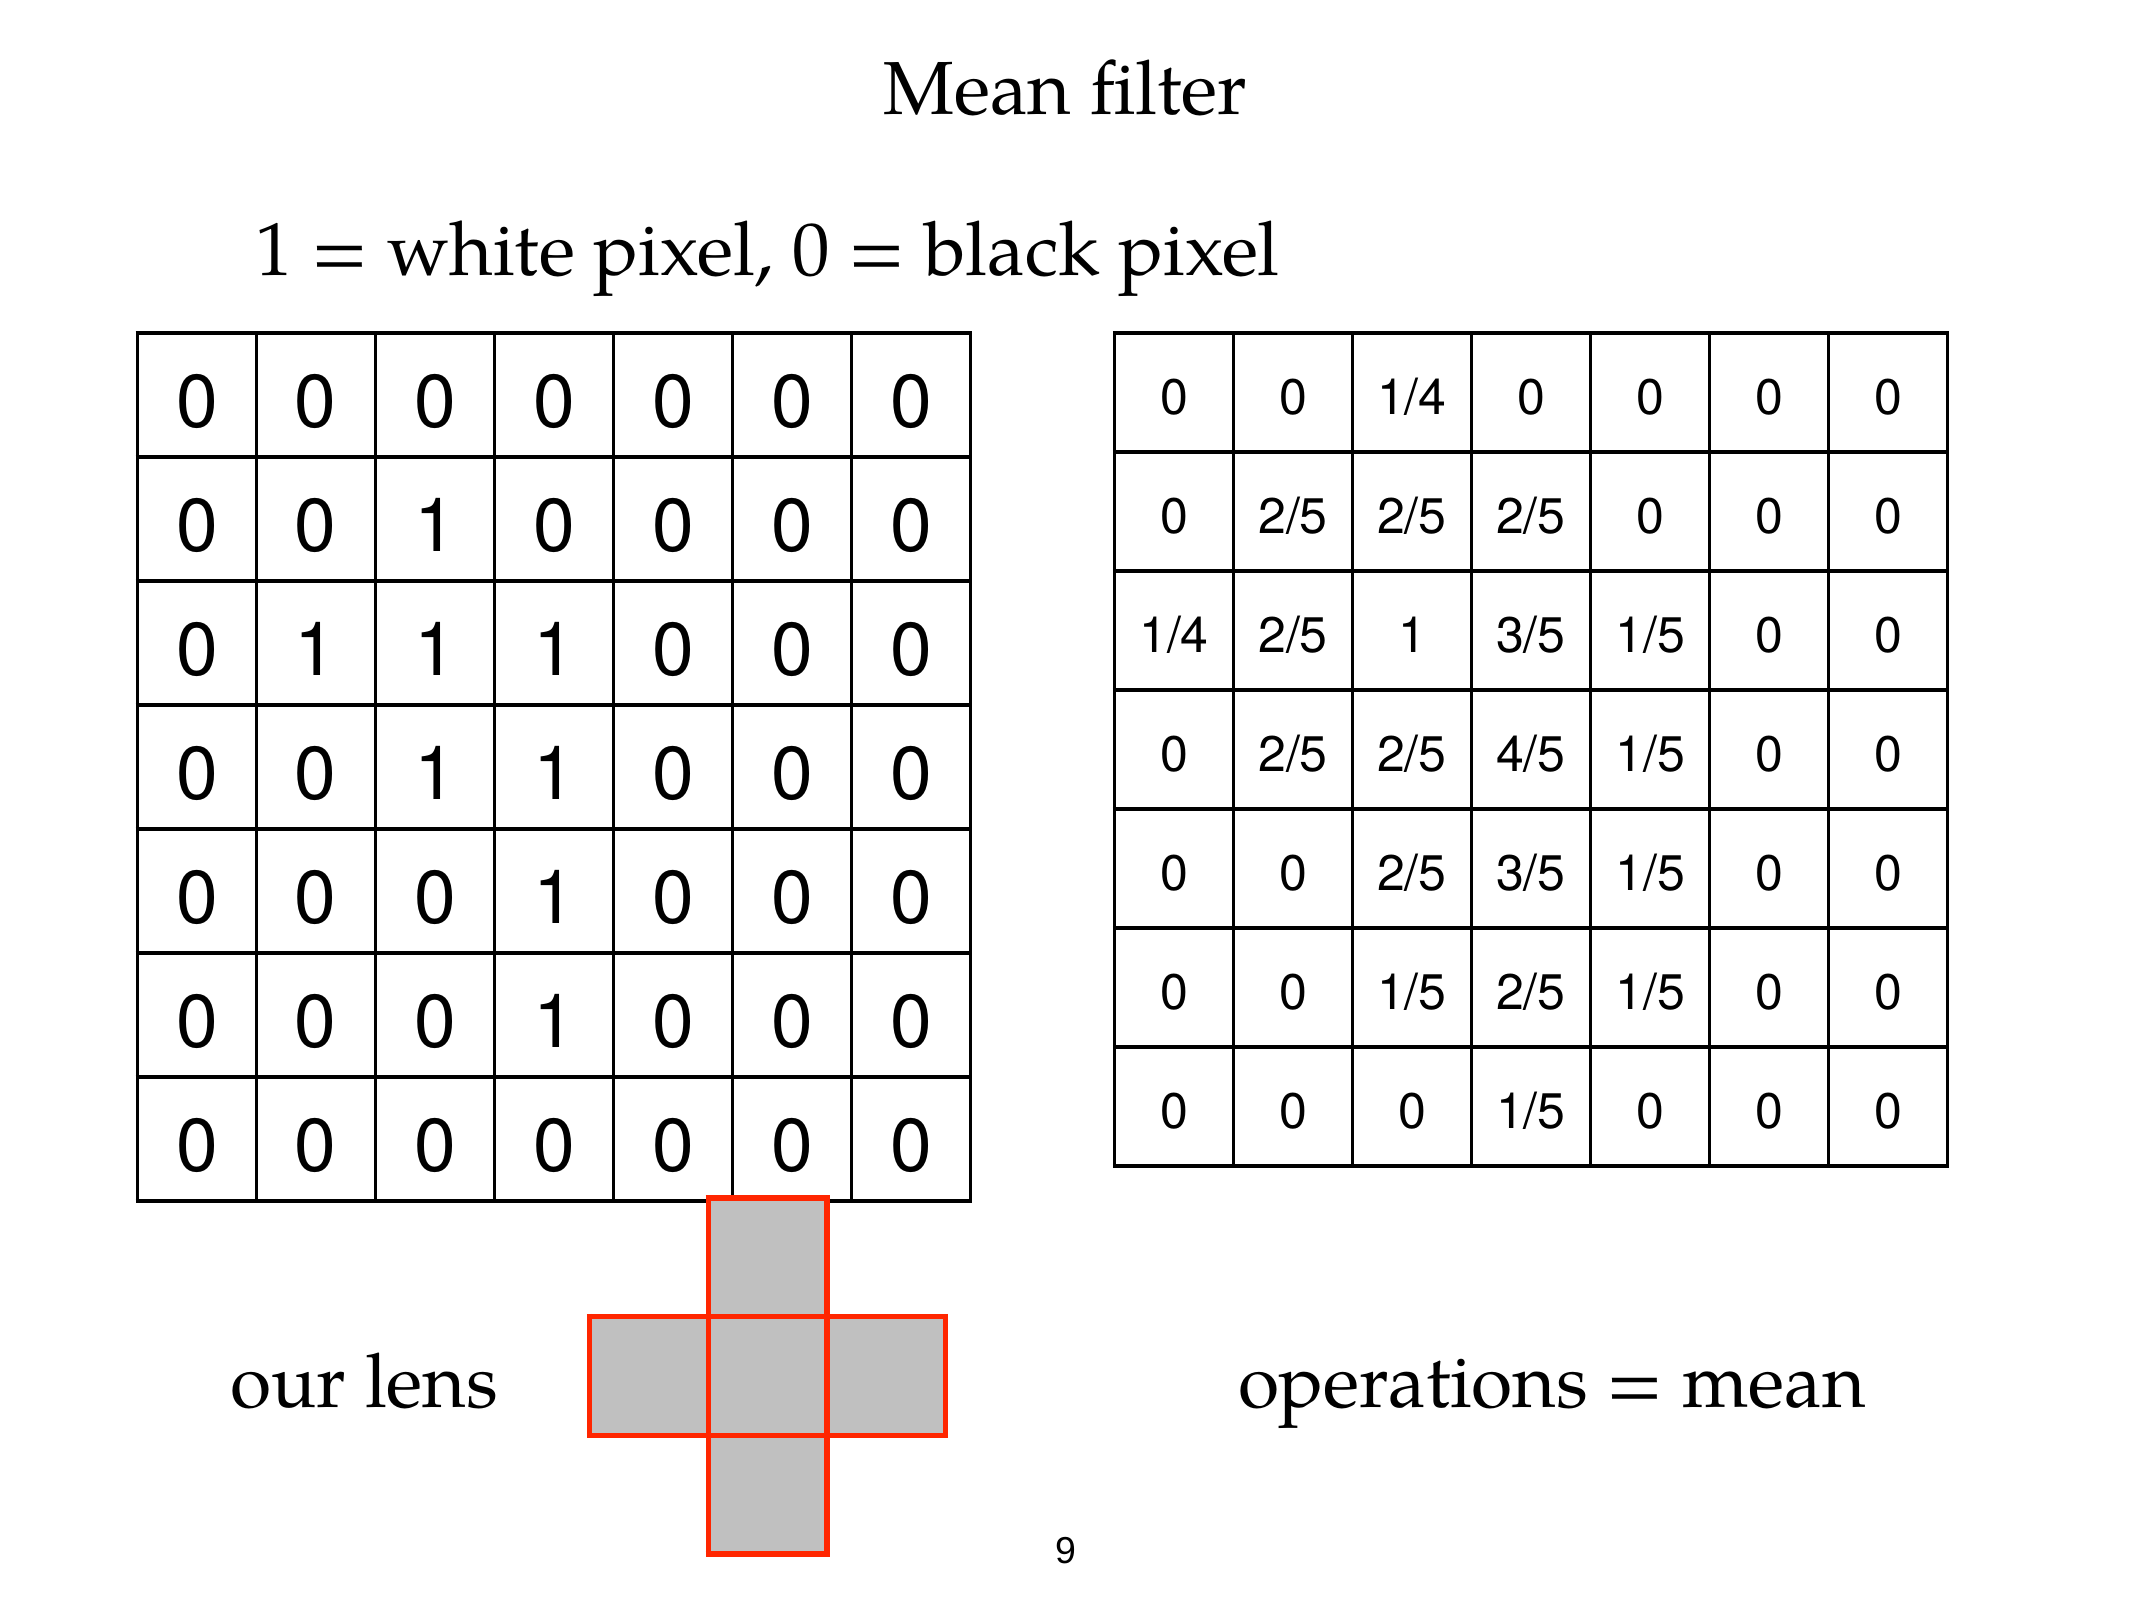

Mean filter
1 = white pixel, 0 = black pixel
| 0 | 0 | 0 | 0 | 0 | 0 | 0 |
| --- | --- | --- | --- | --- | --- | --- |
| 0 | 0 | 1 | 0 | 0 | 0 | 0 |
| 0 | 1 | 1 | 1 | 0 | 0 | 0 |
| 0 | 0 | 1 | 1 | 0 | 0 | 0 |
| 0 | 0 | 0 | 1 | 0 | 0 | 0 |
| 0 | 0 | 0 | 1 | 0 | 0 | 0 |
| 0 | 0 | 0 | 0 | 0 | 0 | 0 |
| 0 | 0 | 1/4 | 0 | 0 | 0 | 0 |
| --- | --- | --- | --- | --- | --- | --- |
| 0 | 2/5 | 2/5 | 2/5 | 0 | 0 | 0 |
| 1/4 | 2/5 | 1 | 3/5 | 1/5 | 0 | 0 |
| 0 | 2/5 | 2/5 | 4/5 | 1/5 | 0 | 0 |
| 0 | 0 | 2/5 | 3/5 | 1/5 | 0 | 0 |
| 0 | 0 | 1/5 | 2/5 | 1/5 | 0 | 0 |
| 0 | 0 | 0 | 1/5 | 0 | 0 | 0 |
|  |  |  |
| --- | --- | --- |
|  |  |  |
|  |  |  |
our lens
operations = mean
9